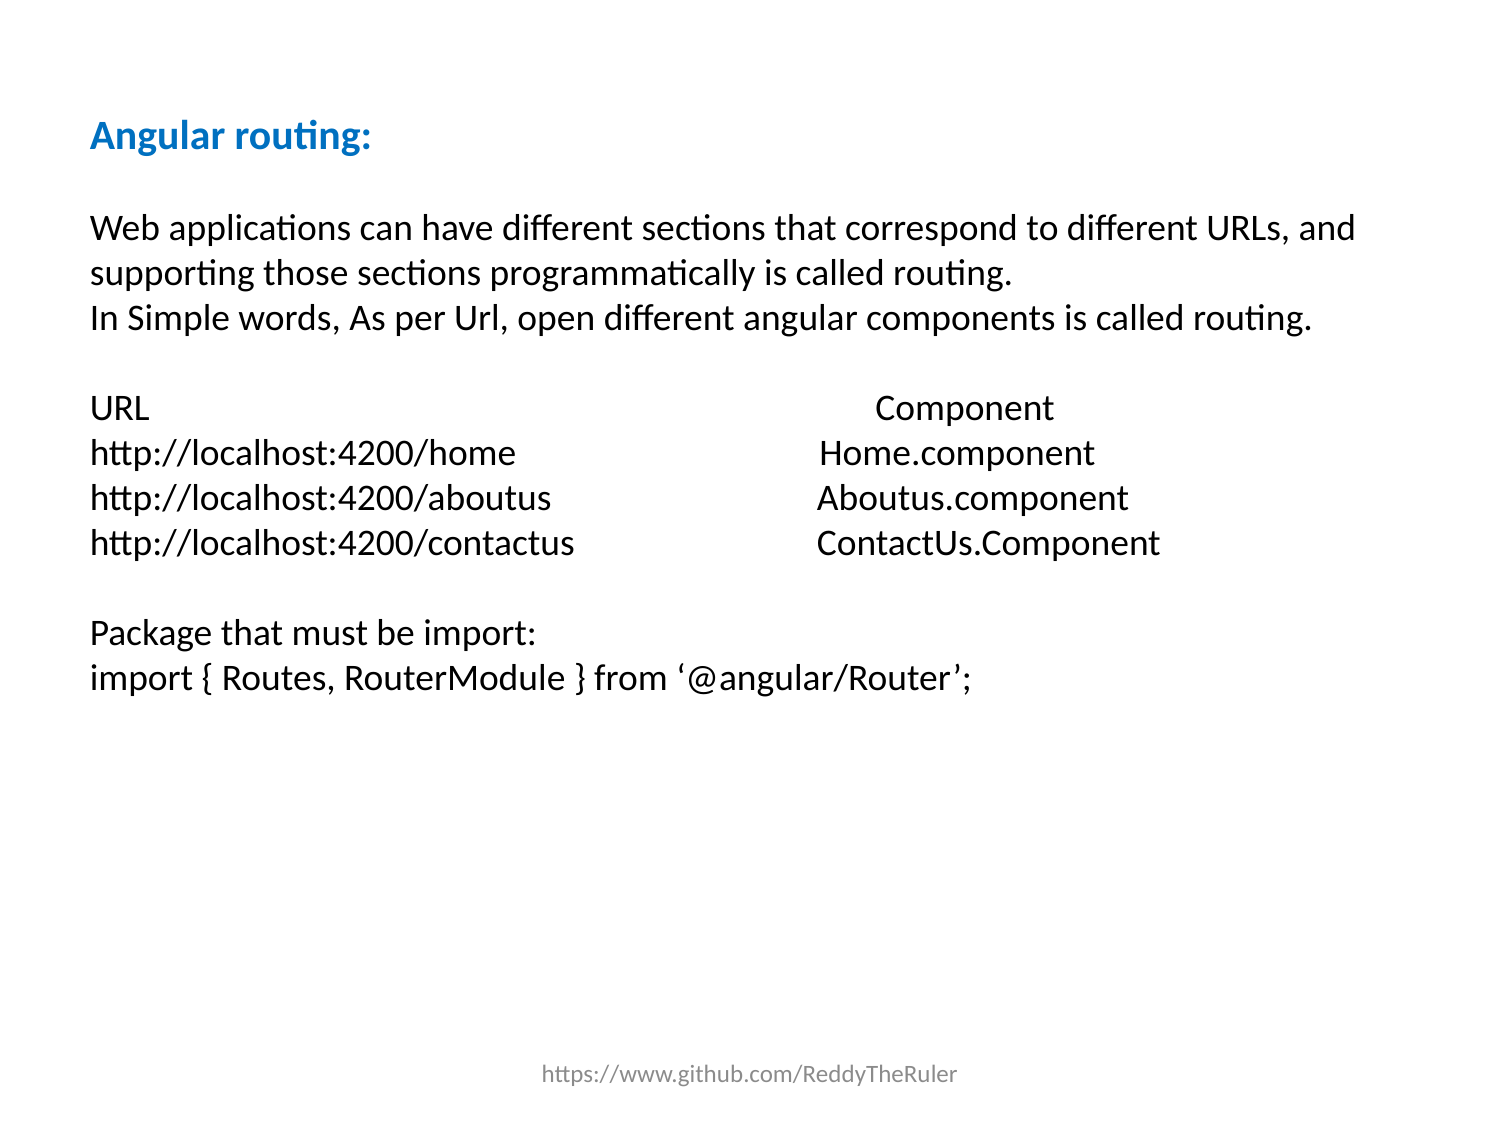

Angular routing:

Web applications can have different sections that correspond to different URLs, and supporting those sections programmatically is called routing.
In Simple words, As per Url, open different angular components is called routing.

URL	                                                                           Component
http://localhost:4200/home	                                 Home.component
http://localhost:4200/aboutus	               Aboutus.component
http://localhost:4200/contactus	               ContactUs.Component

Package that must be import:
import { Routes, RouterModule } from ‘@angular/Router’;
https://www.github.com/ReddyTheRuler